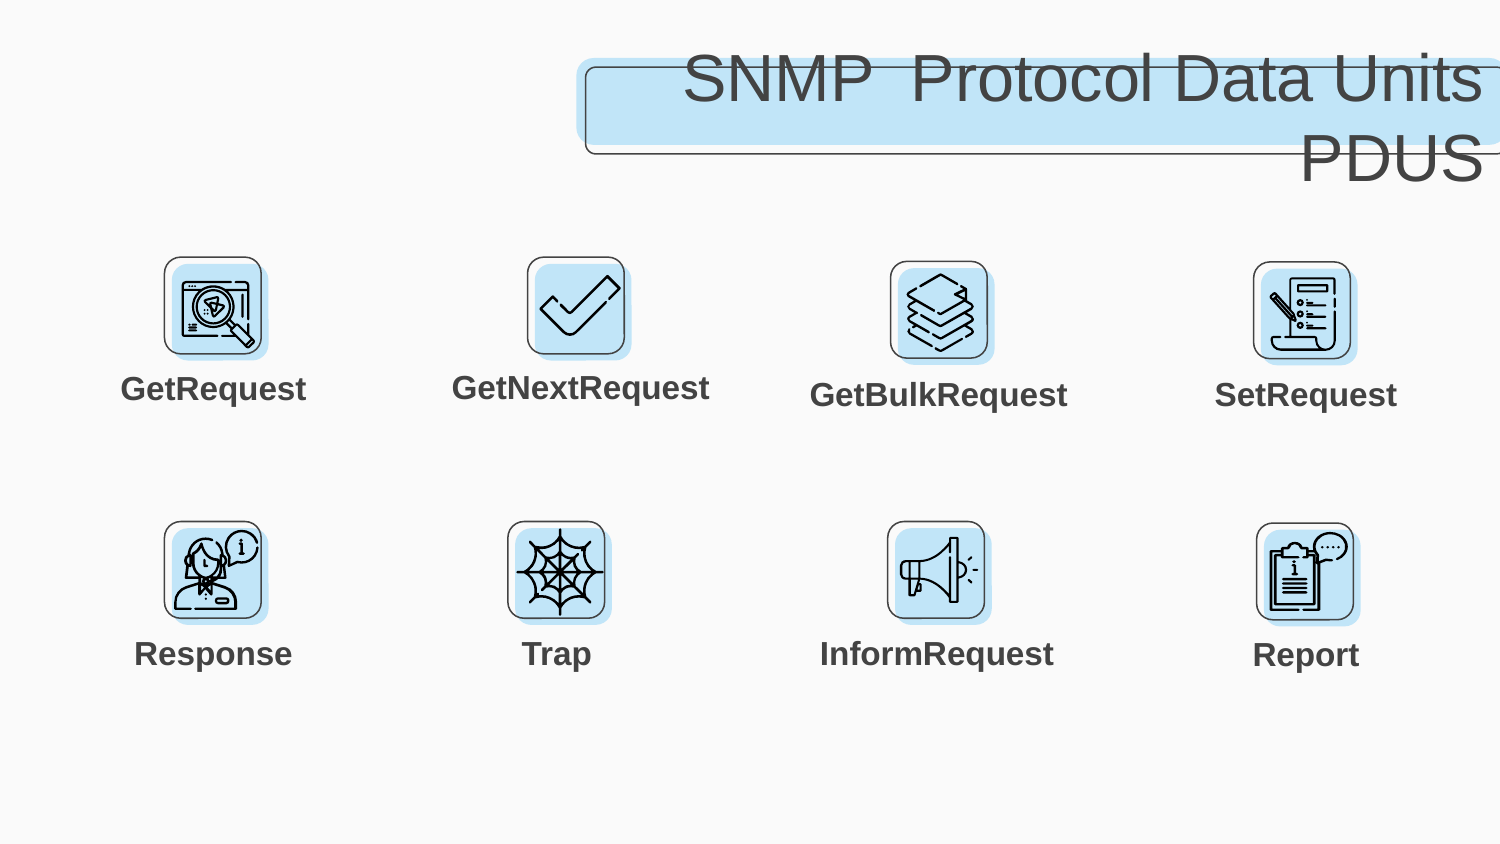

# SNMP  Protocol Data Units PDUS

GetNextRequest
GetRequest
GetBulkRequest
SetRequest

Response
Trap
InformRequest
Report